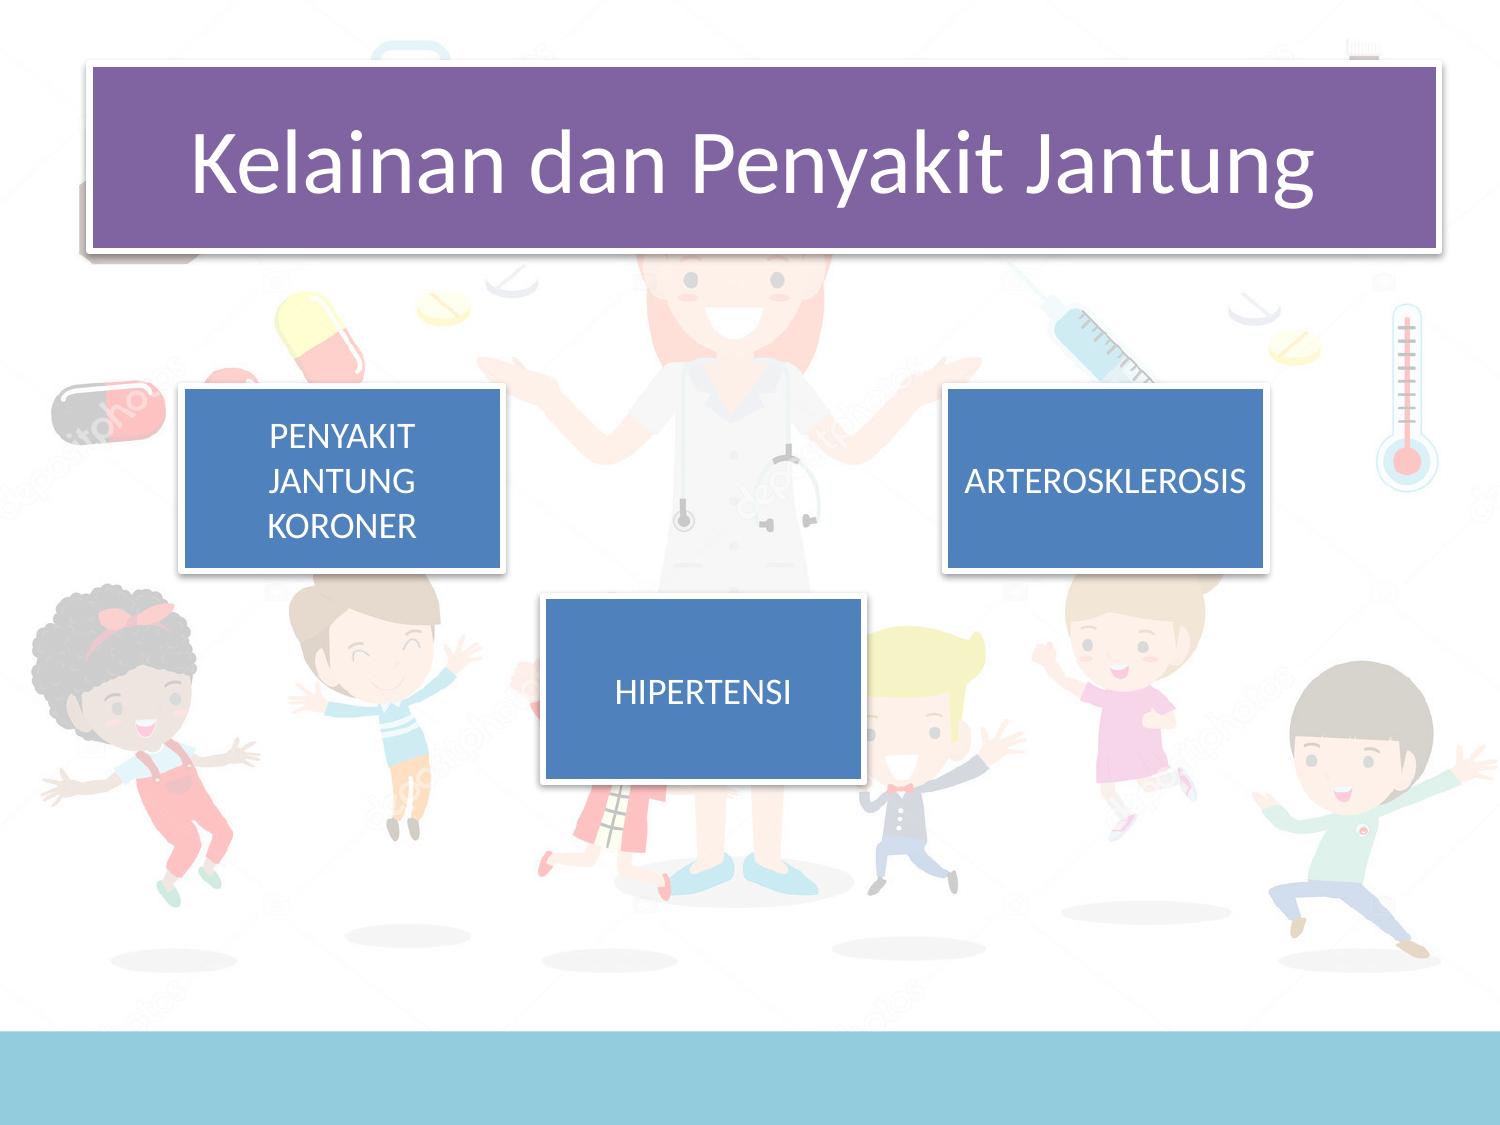

# Kelainan dan Penyakit Jantung
PENYAKIT JANTUNG KORONER
ARTEROSKLEROSIS
HIPERTENSI